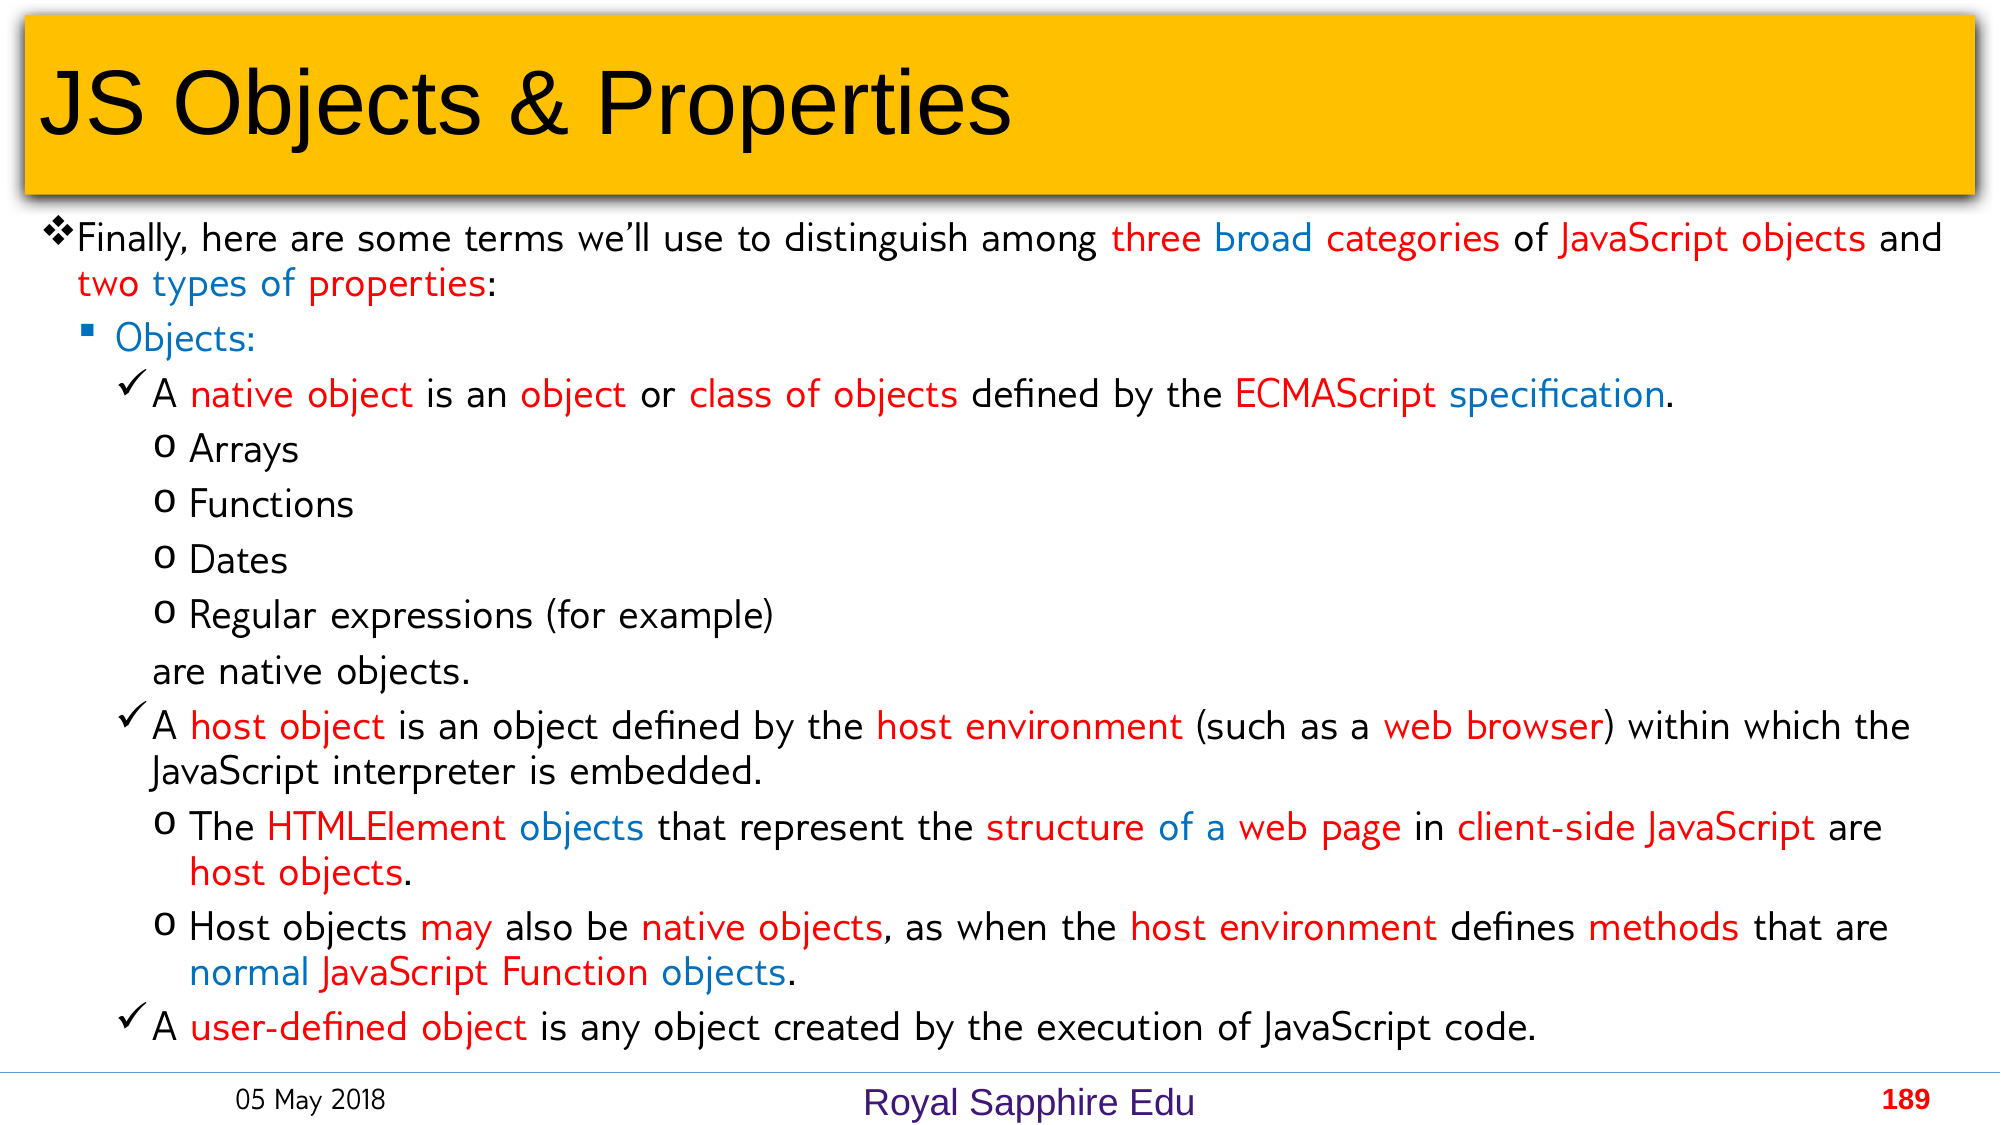

# JS Objects & Properties
Finally, here are some terms we’ll use to distinguish among three broad categories of JavaScript objects and two types of properties:
Objects:
A native object is an object or class of objects defined by the ECMAScript specification.
Arrays
Functions
Dates
Regular expressions (for example)
are native objects.
A host object is an object defined by the host environment (such as a web browser) within which the JavaScript interpreter is embedded.
The HTMLElement objects that represent the structure of a web page in client-side JavaScript are host objects.
Host objects may also be native objects, as when the host environment defines methods that are normal JavaScript Function objects.
A user-defined object is any object created by the execution of JavaScript code.
05 May 2018
189